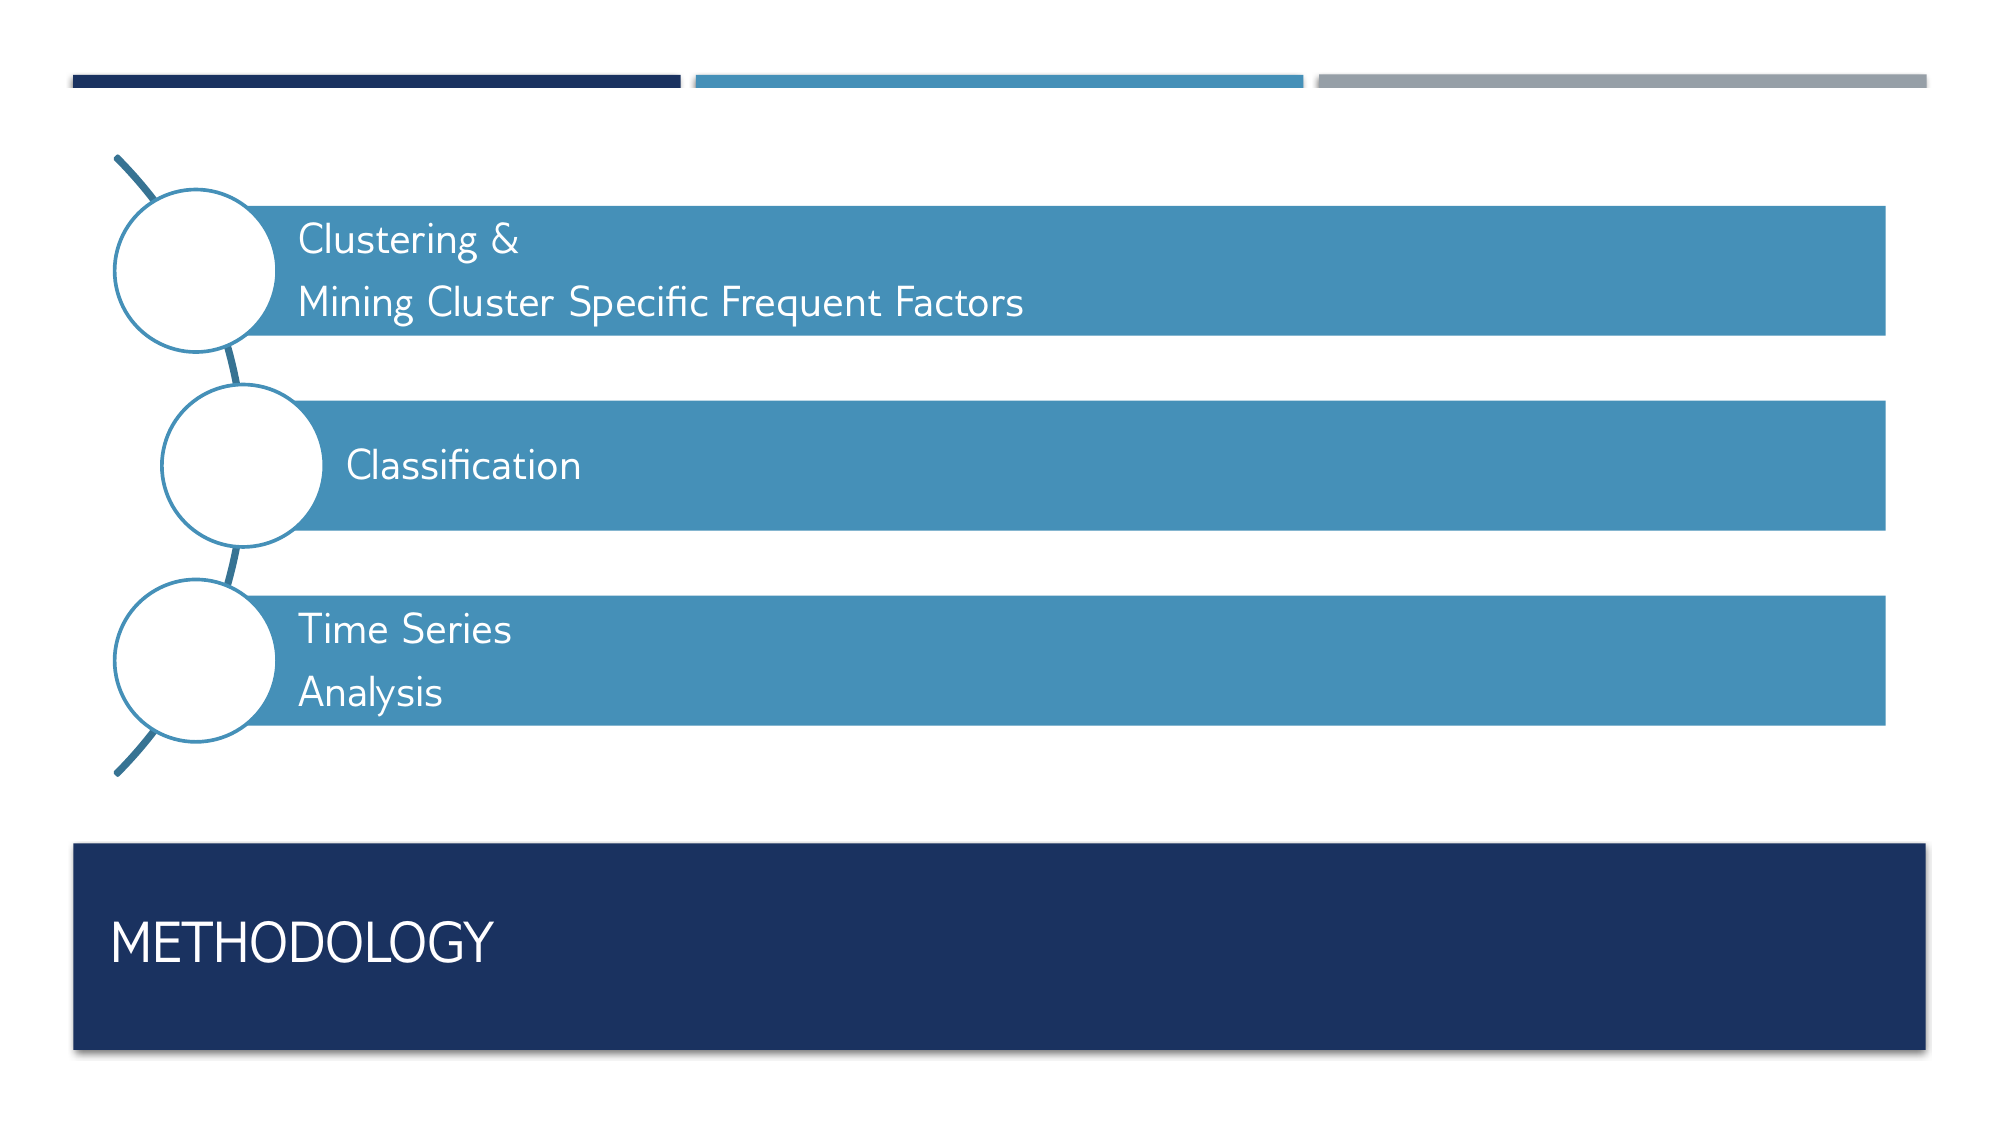

Clustering &
Mining Cluster Specific Frequent Factors
Classification
Time Series
Analysis

# Methodology